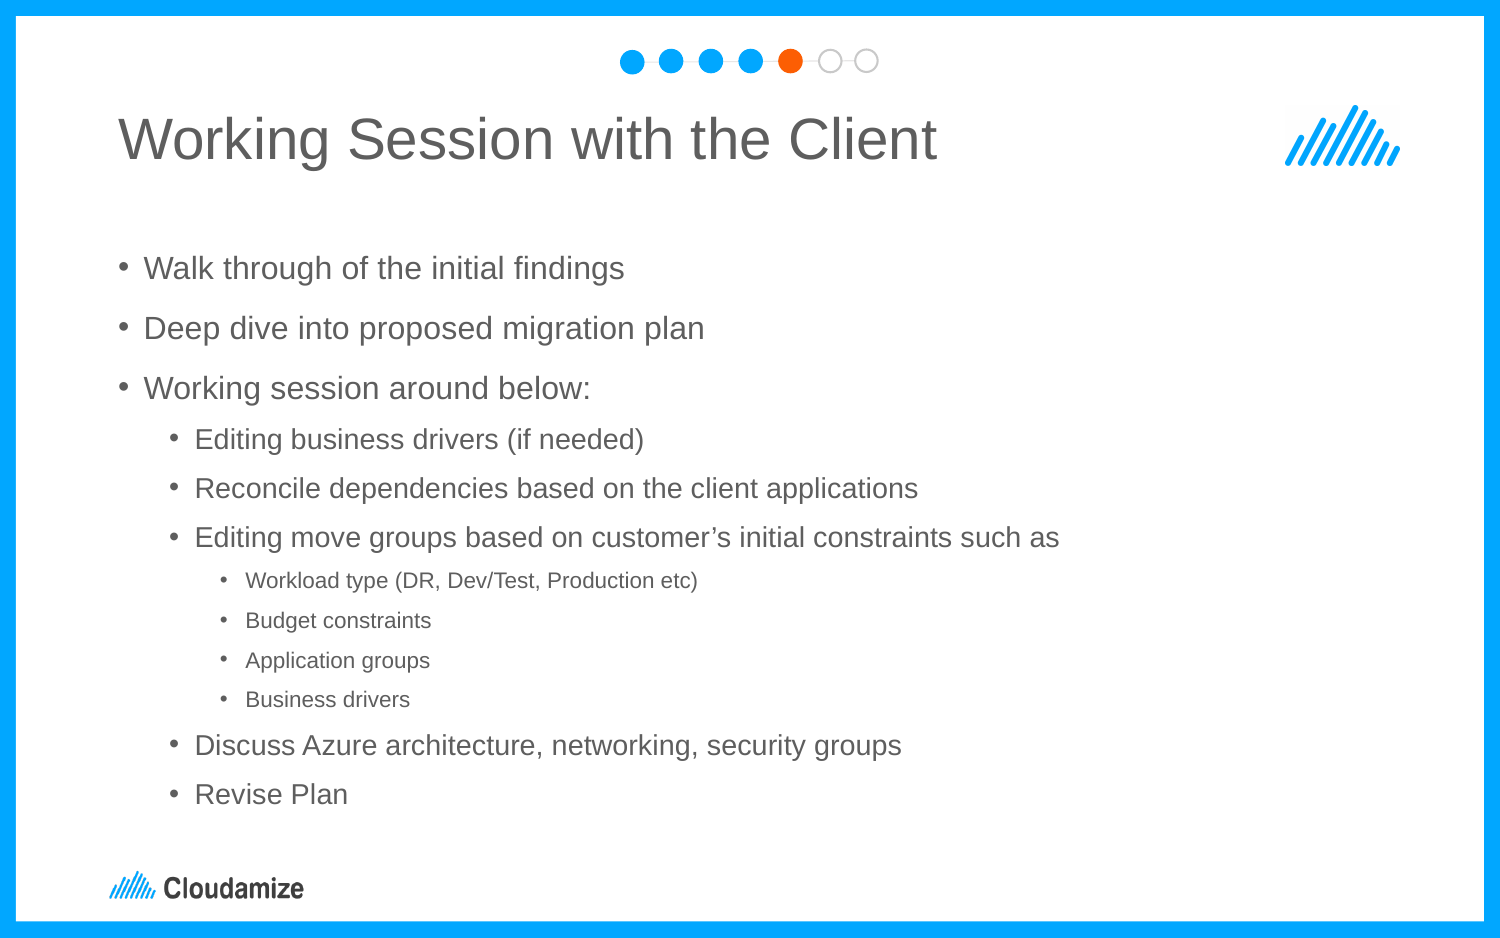

# Working Session with the Client
Walk through of the initial findings
Deep dive into proposed migration plan
Working session around below:
Editing business drivers (if needed)
Reconcile dependencies based on the client applications
Editing move groups based on customer’s initial constraints such as
Workload type (DR, Dev/Test, Production etc)
Budget constraints
Application groups
Business drivers
Discuss Azure architecture, networking, security groups
Revise Plan